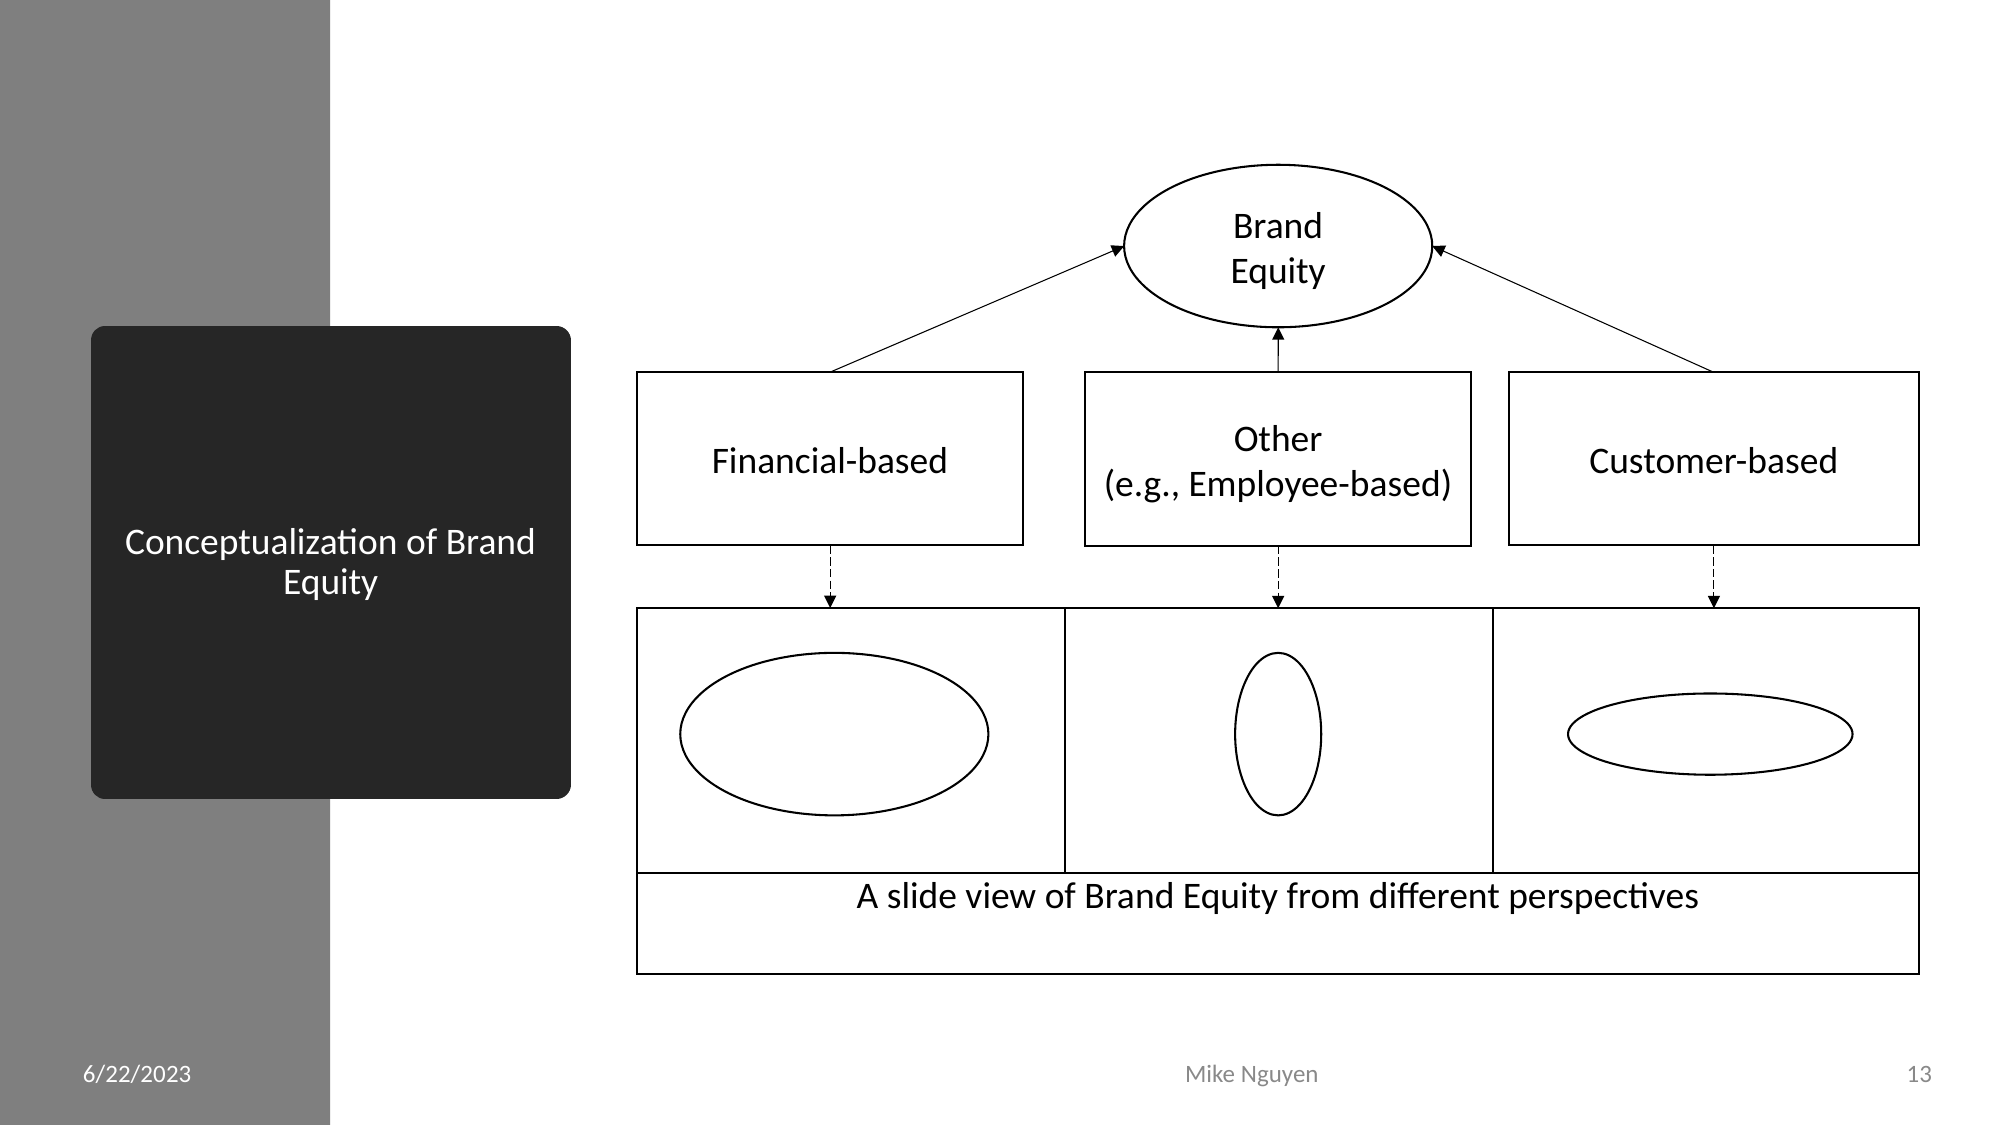

Brand Equity
# Conceptualization of Brand Equity
Financial-based
Customer-based
Other
(e.g., Employee-based)
|  |  |  |
| --- | --- | --- |
| A slide view of Brand Equity from different perspectives |  |  |

6/22/2023
Mike Nguyen
13